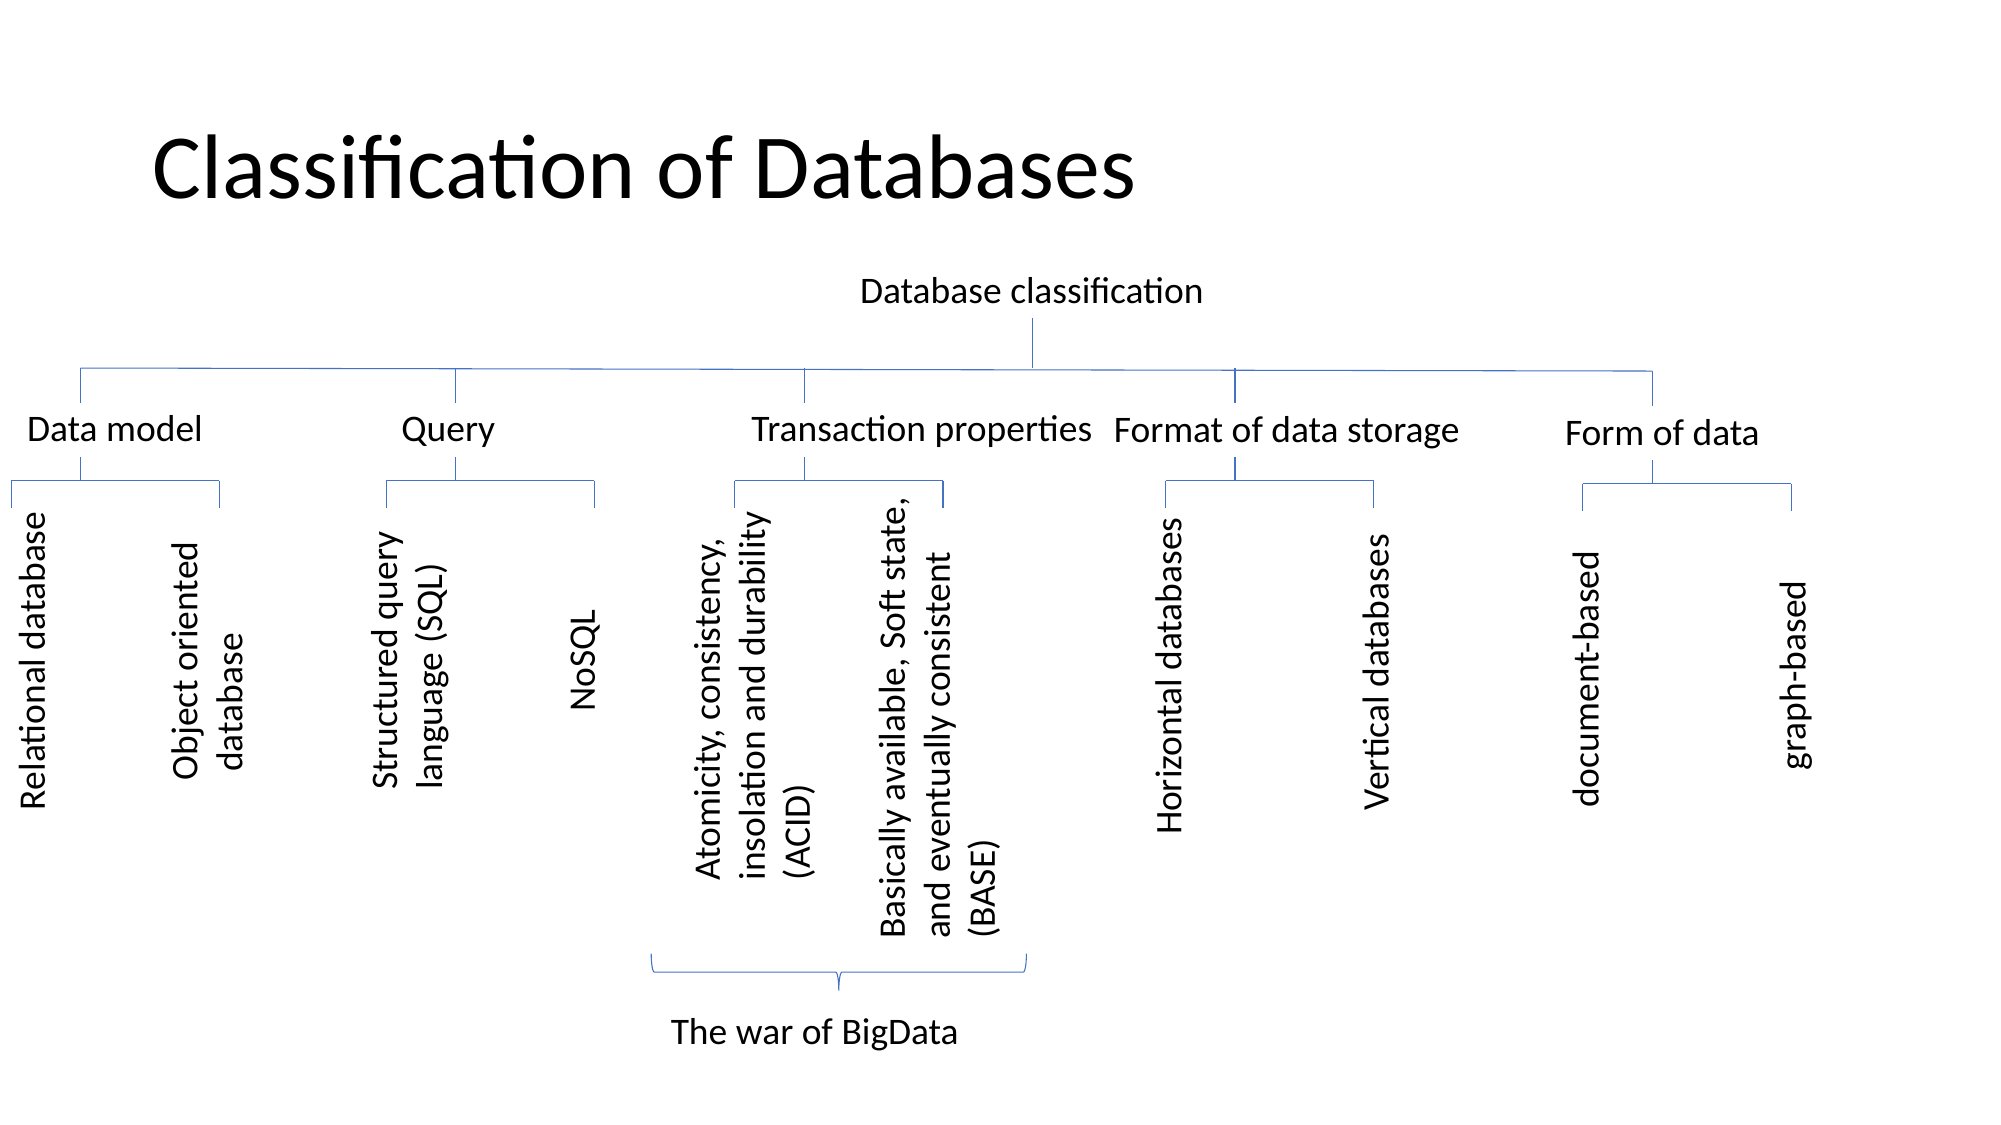

# Classification of Databases
Database classification
Data model
Query
Transaction properties
Format of data storage
Form of data
Object oriented
 database
Structured query
language (SQL)
Atomicity, consistency,
insolation and durability
(ACID)
Basically available, Soft state, and eventually consistent
(BASE)
Relational database
NoSQL
Vertical databases
graph-based
Horizontal databases
document-based

The war of BigData